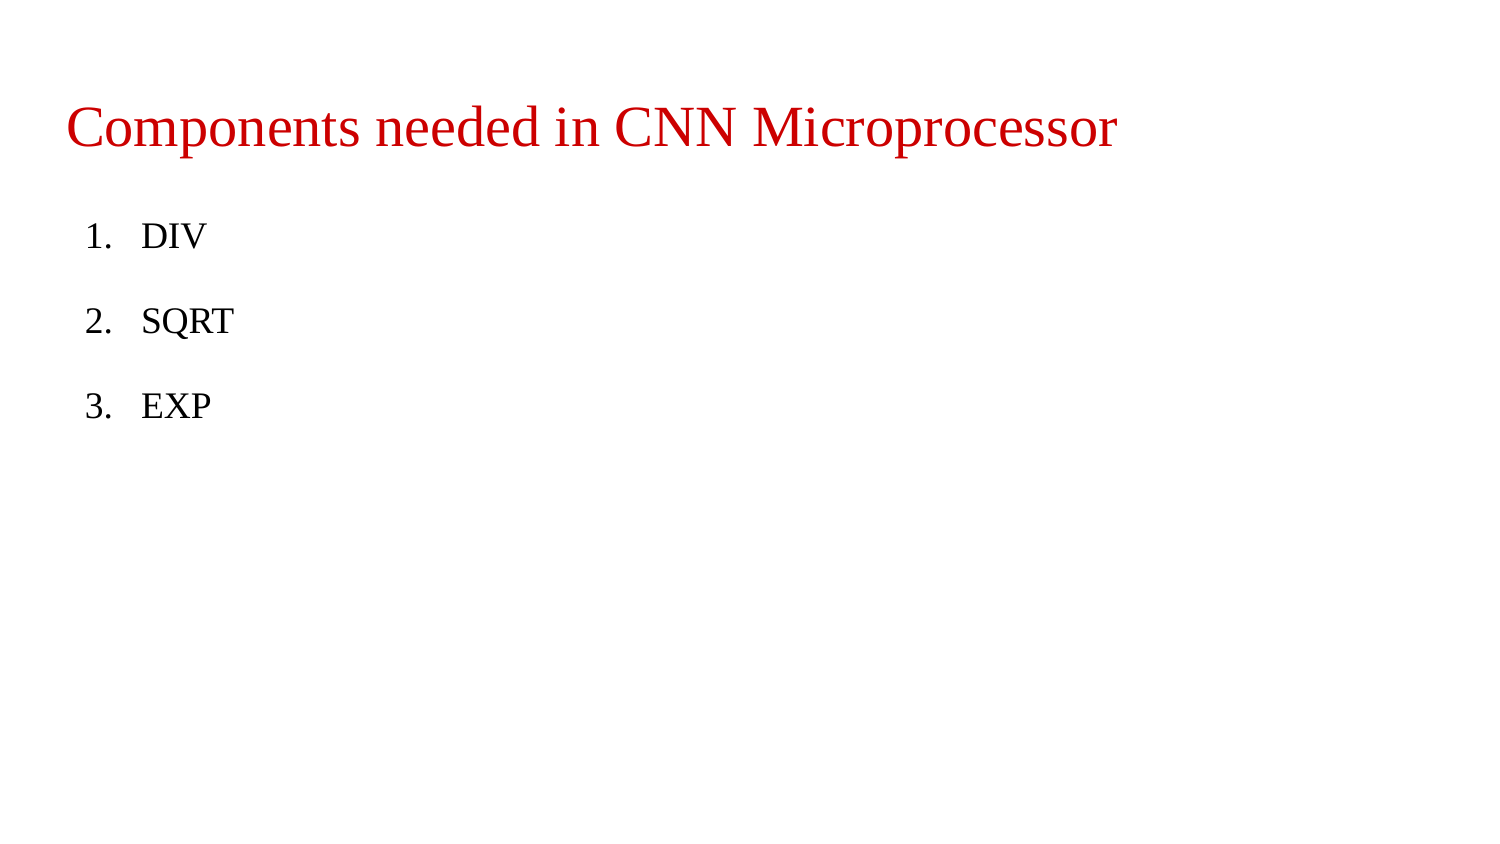

# Components needed in CNN Microprocessor
DIV
SQRT
EXP